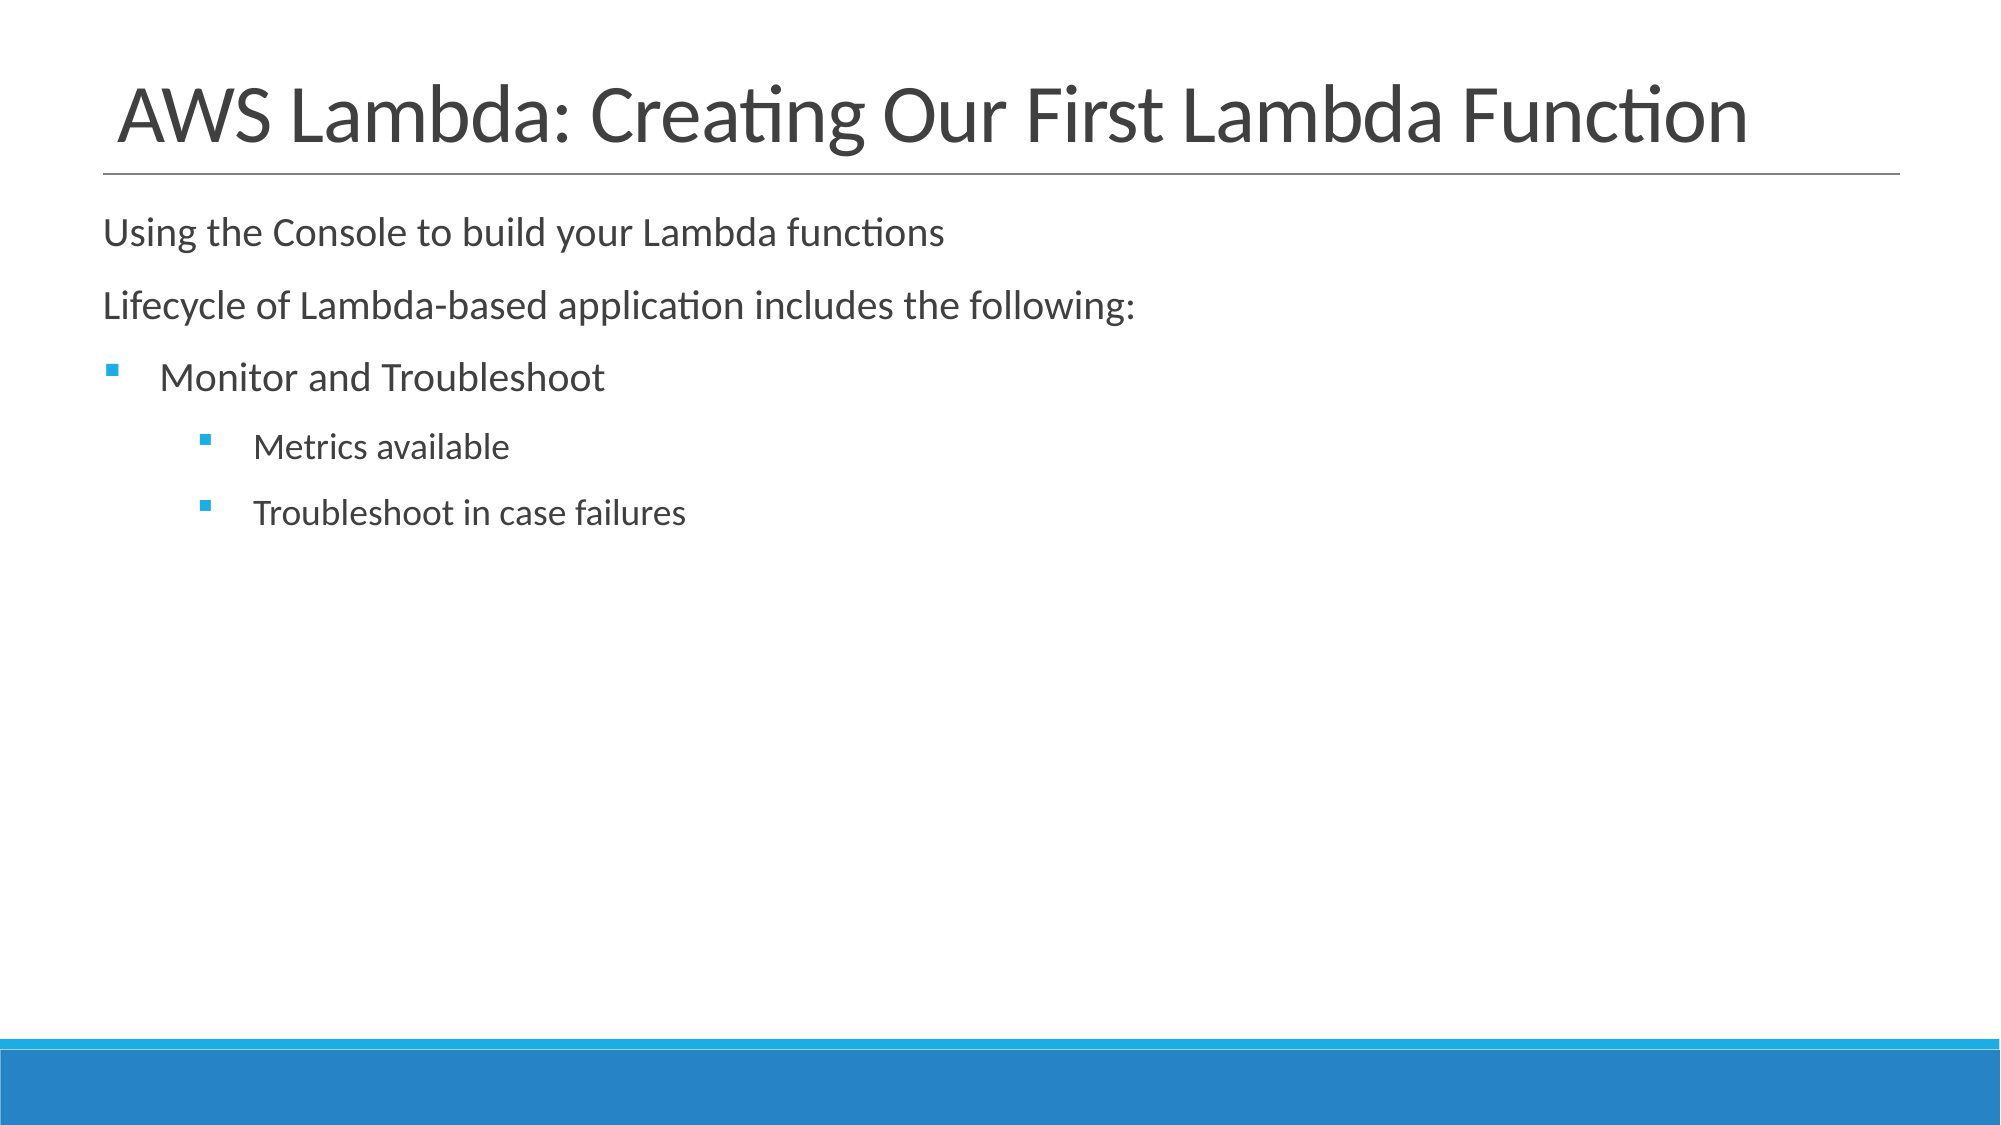

# AWS Lambda: Creating Our First Lambda Function
Using the Console to build your Lambda functions
Lifecycle of Lambda-based application includes the following:
Monitor and Troubleshoot
Metrics available
Troubleshoot in case failures